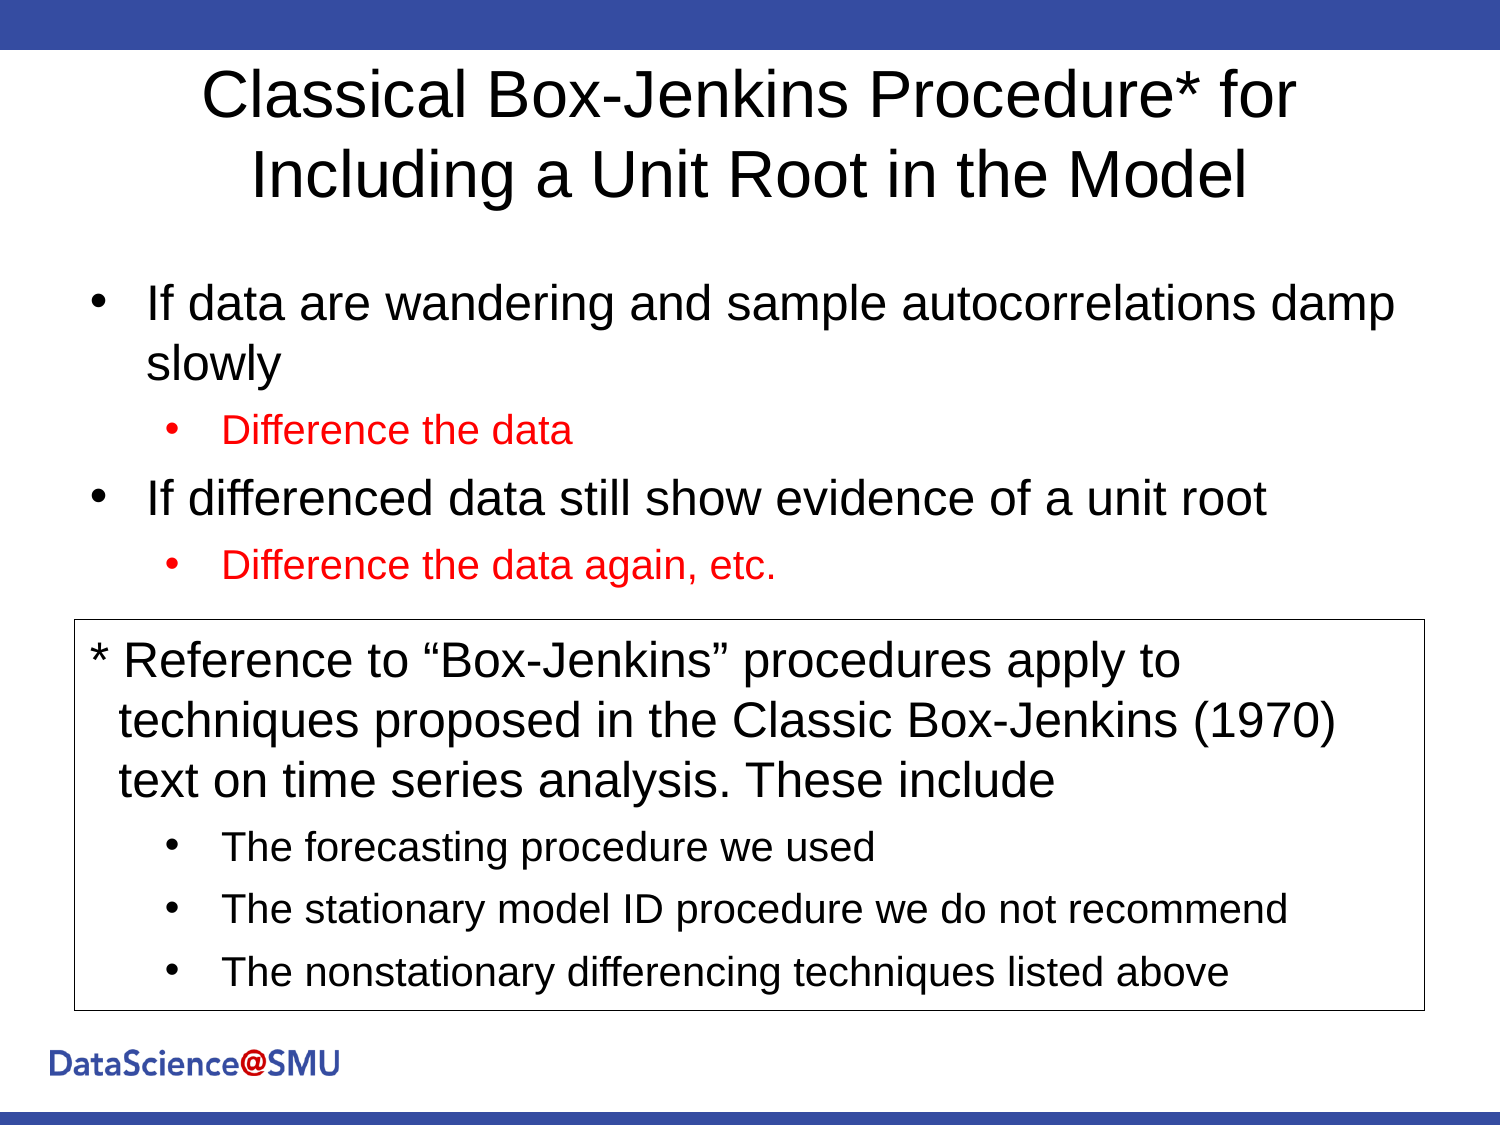

# Classical Box-Jenkins Procedure* for Including a Unit Root in the Model
If data are wandering and sample autocorrelations damp slowly
Difference the data
If differenced data still show evidence of a unit root
Difference the data again, etc.
* Reference to “Box-Jenkins” procedures apply to techniques proposed in the Classic Box-Jenkins (1970) text on time series analysis. These include
The forecasting procedure we used
The stationary model ID procedure we do not recommend
The nonstationary differencing techniques listed above